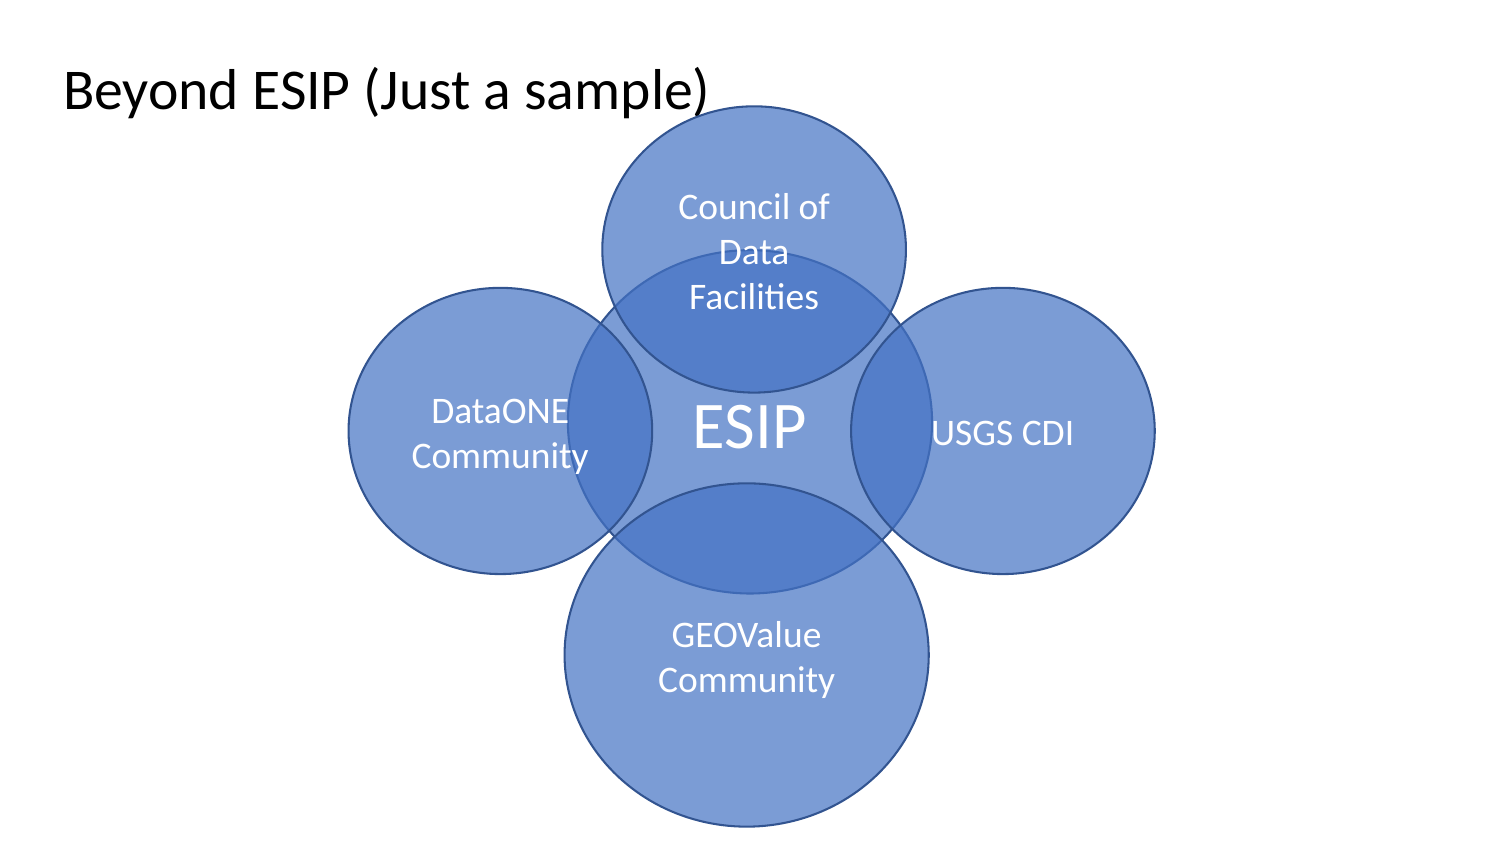

# Beyond ESIP (Just a sample)
Council of Data Facilities

ESIP
DataONE Community
USGS CDI
GEOValue Community